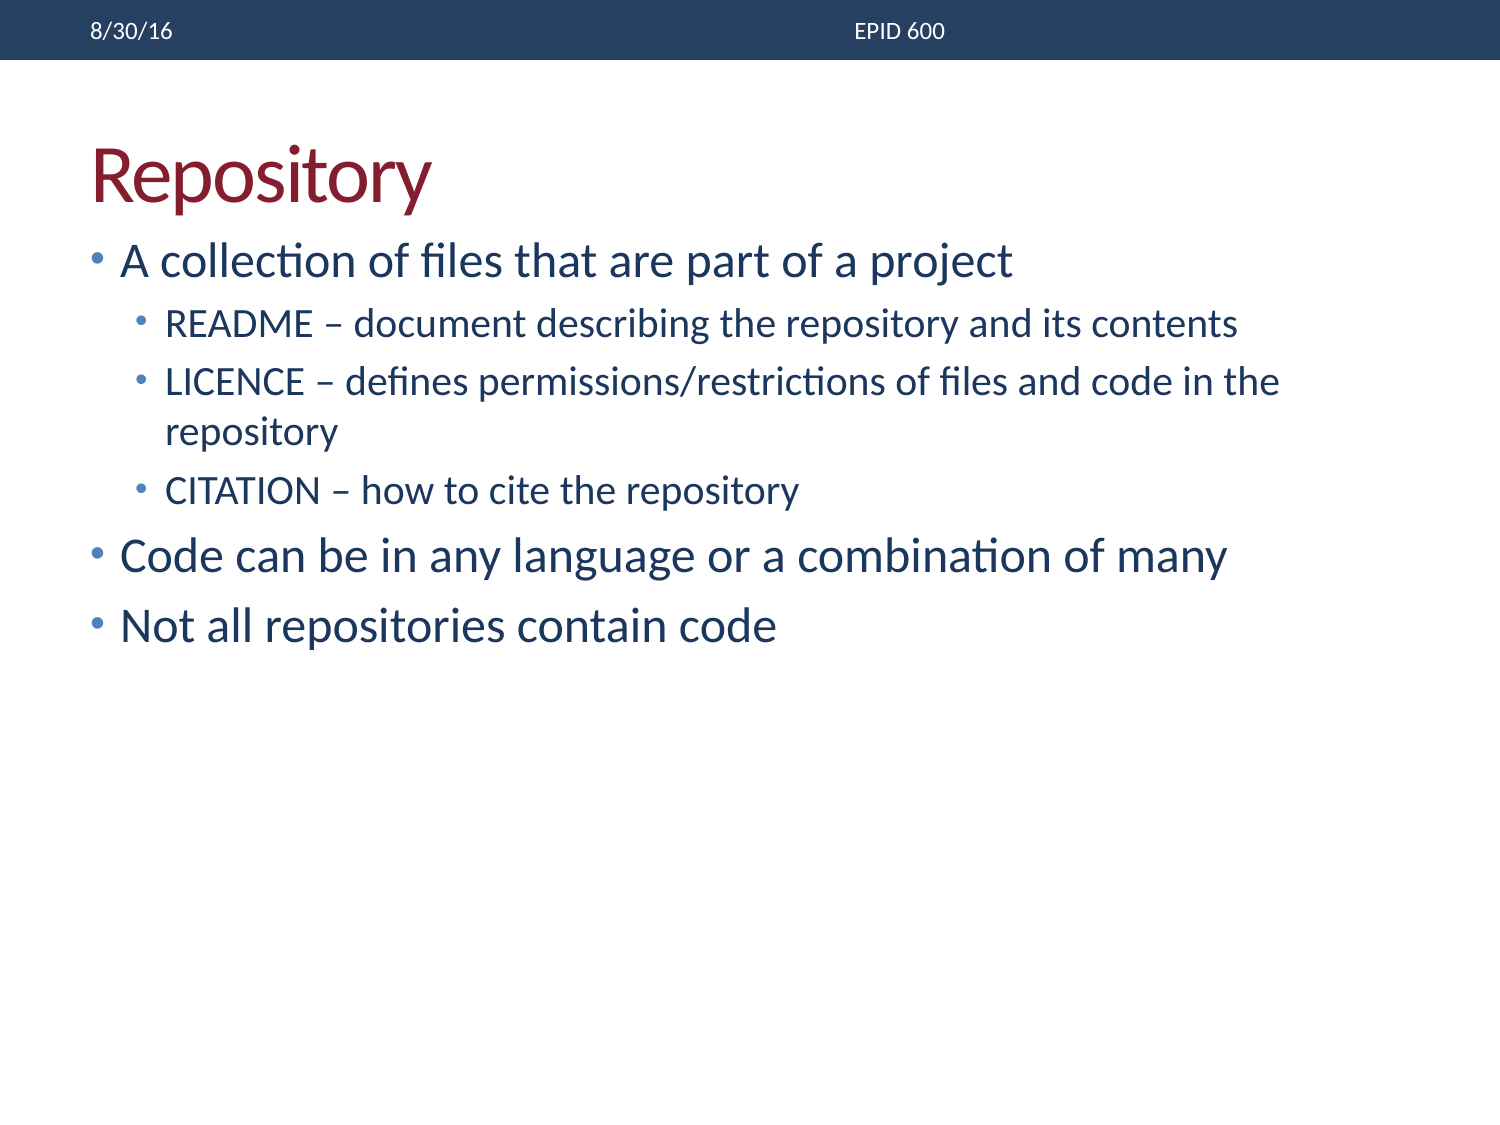

8/30/16
EPID 600
# Repository
A collection of files that are part of a project
README – document describing the repository and its contents
LICENCE – defines permissions/restrictions of files and code in the repository
CITATION – how to cite the repository
Code can be in any language or a combination of many
Not all repositories contain code